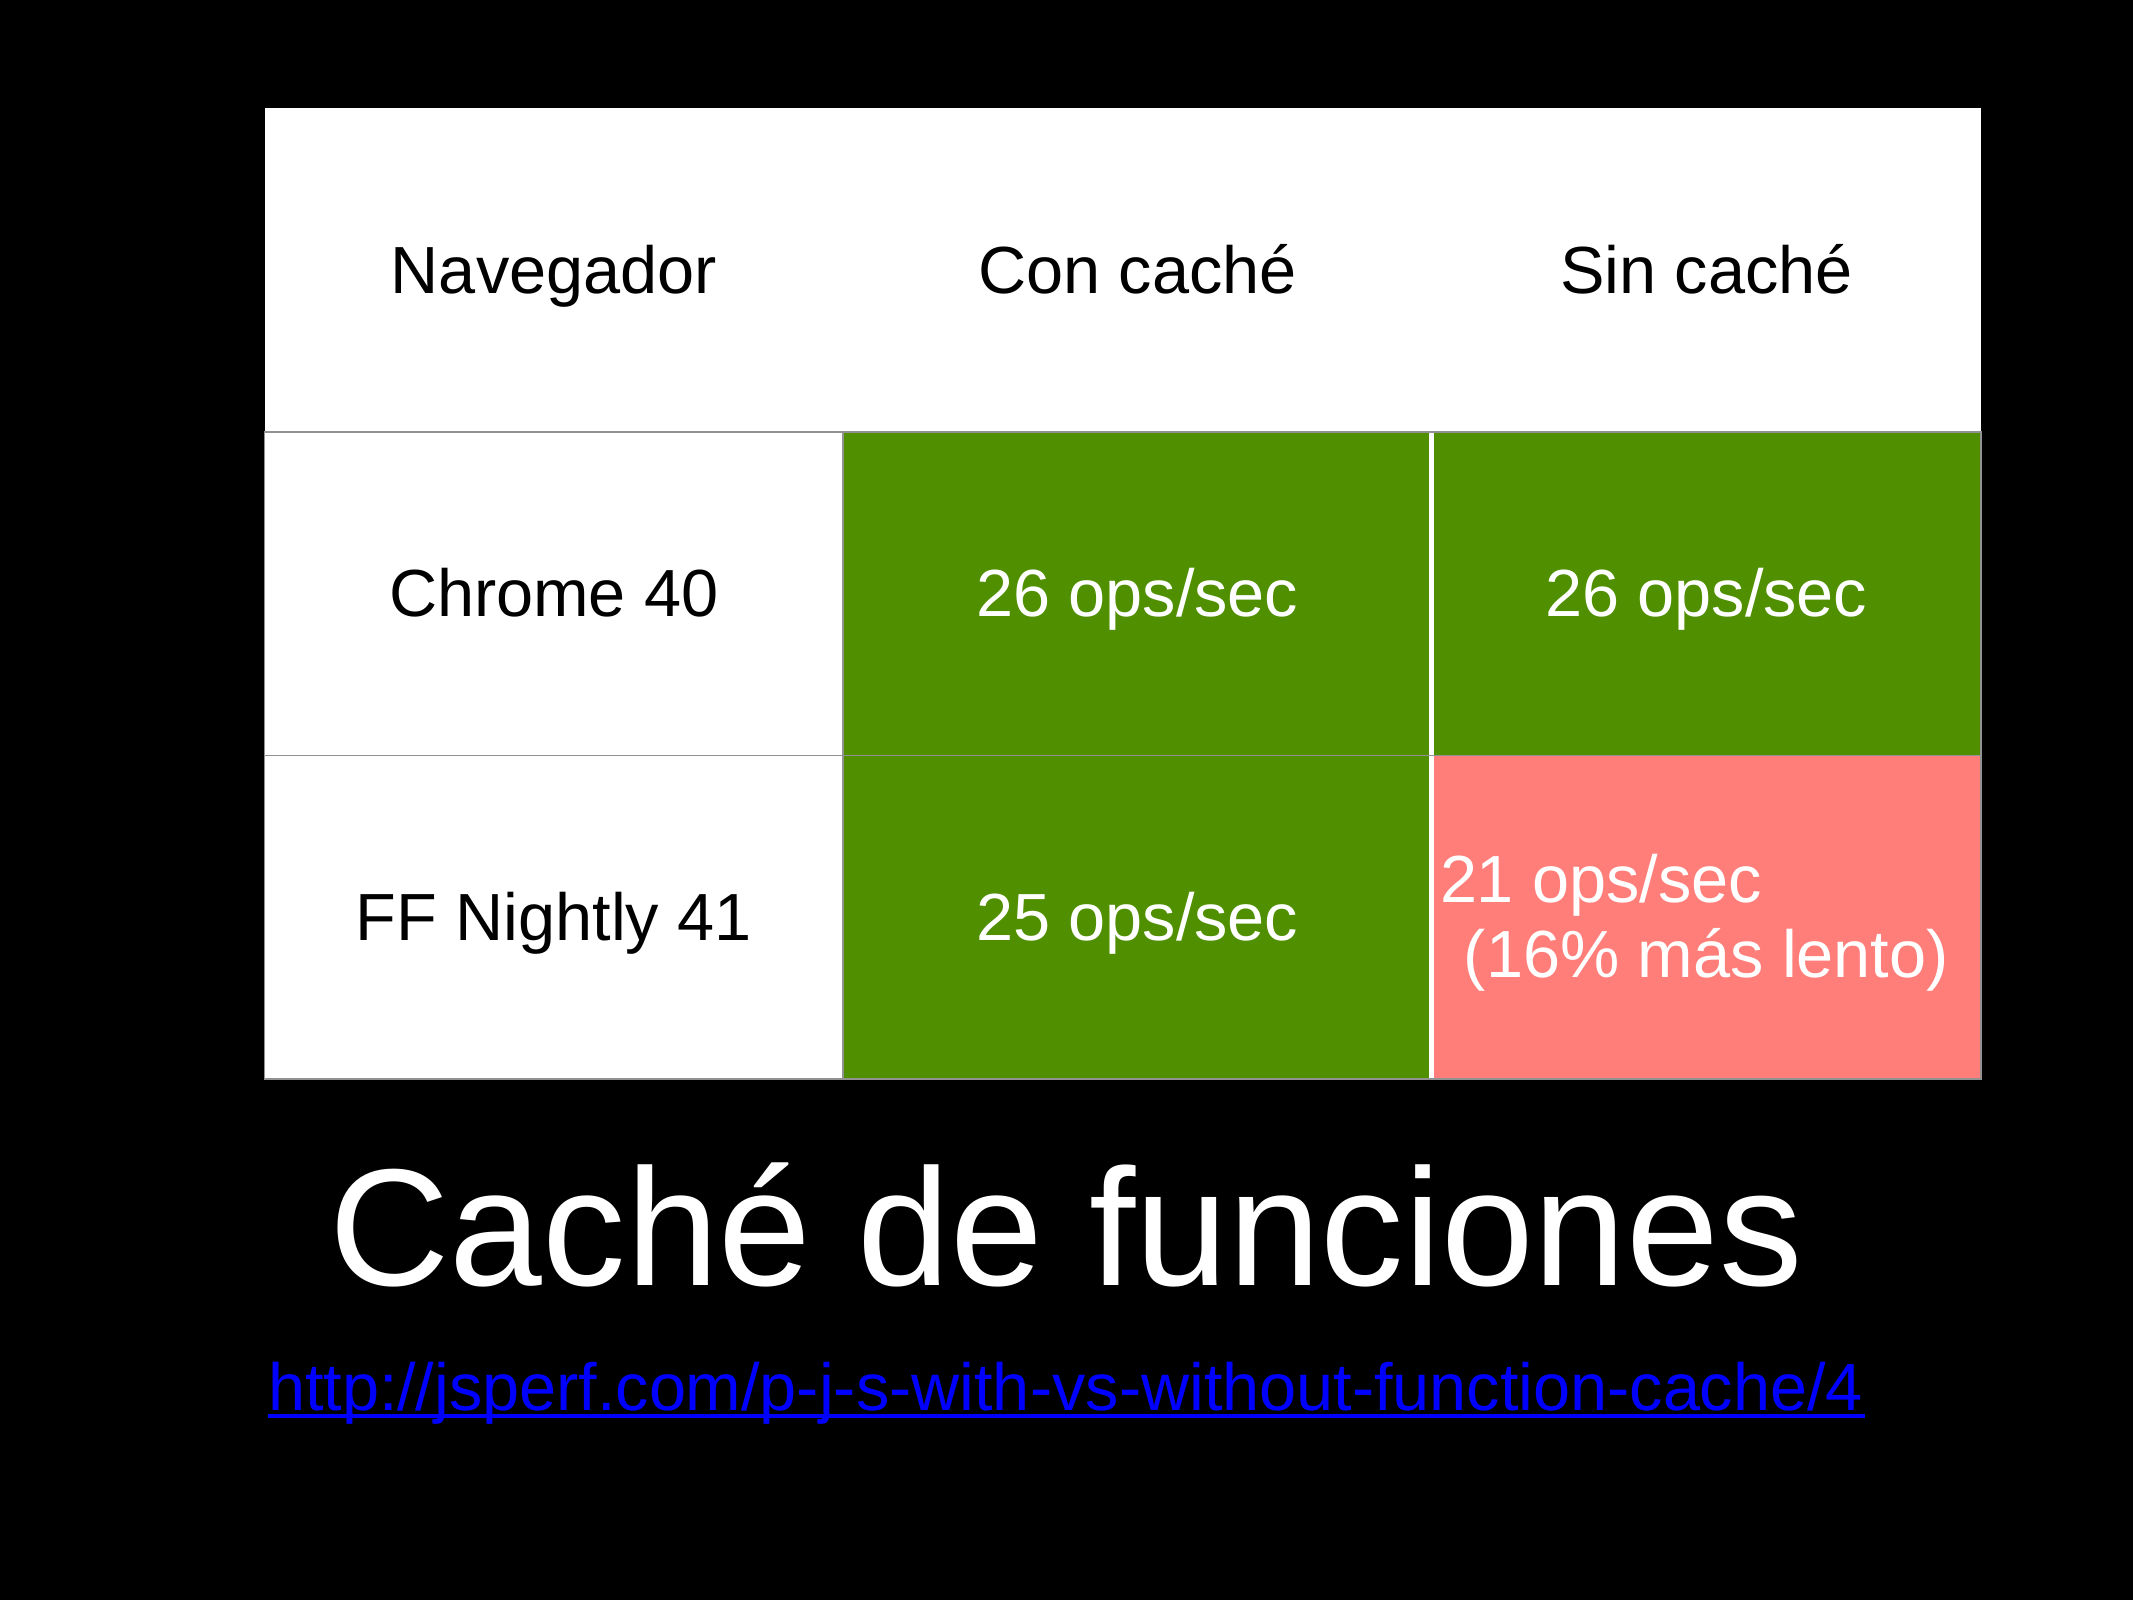

| Navegador | Con caché | Sin caché |
| --- | --- | --- |
| Chrome 40 | 26 ops/sec | 26 ops/sec |
| FF Nightly 41 | 25 ops/sec | 21 ops/sec (16% más lento) |
# Caché de funciones
http://jsperf.com/p-j-s-with-vs-without-function-cache/4